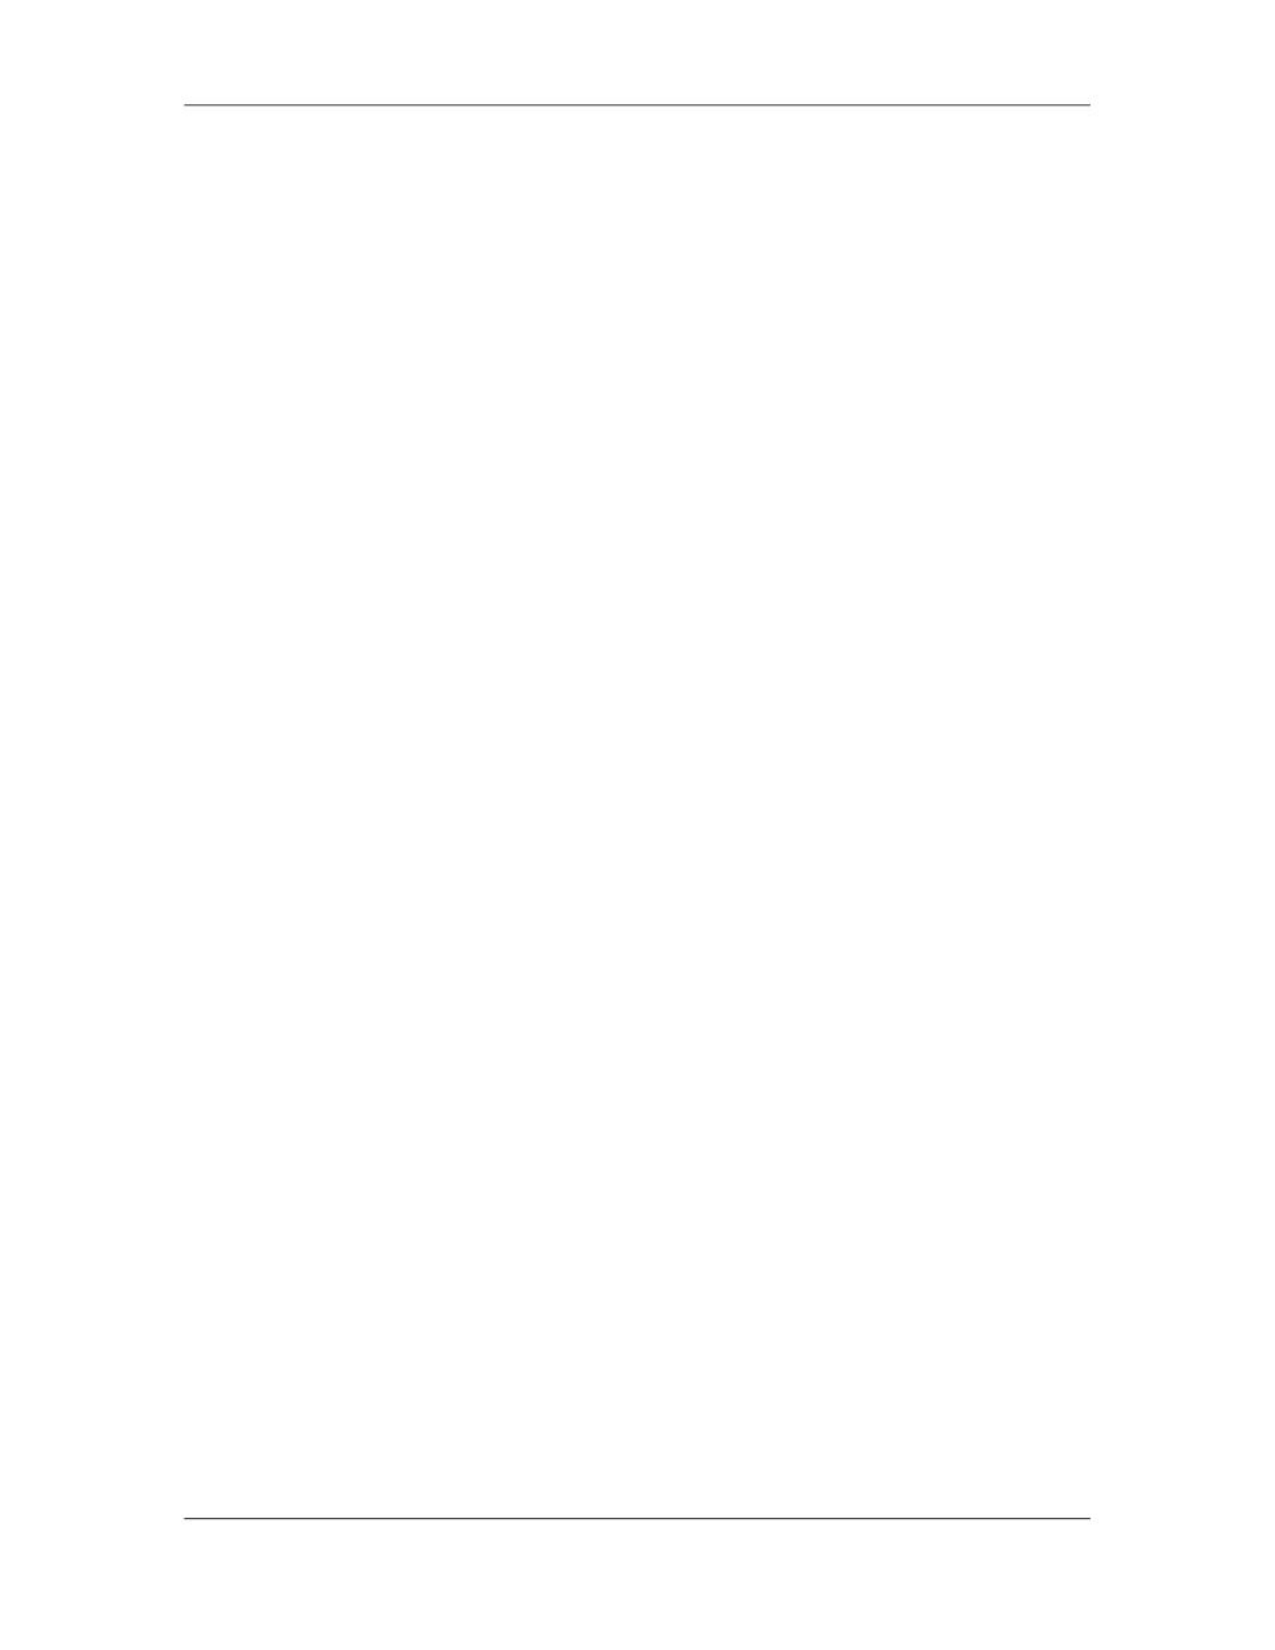

Software Project Management (CS615)

																																																																																																																								•										A product or artifact that is produced, is quantifiable and can be either an
																																																																																																																																							end item in itself or a component item
																																																																																																																								•										A capability to perform a service, such as business functions supporting
																																																																																																																																							production or distribution
																																																																																																																								•										A result, such as new knowledge. For example, a research and

																																																																																																																																							development project develops knowledge that can be used to determine
																																																																																																																																							whether or not a trend is present or a new process will benefit society.

																																																																																																									The presence of repetitive elements does not change the fundamental uniqueness

																																																																																																									of the project work. For example:

																																																																																																																								•										A project to develop a new commercial airliner may require multiple
																																																																																																																																							proto-types.
																																																																																																																								•										A project to bring a new drug to market may require thousands of doses of

																																																																																																																																							the drug to support clinical trials.
																																																																																																																								•										A real estate development project may include hundreds of individual

																																																																																																																																							units.
																																																																																																																								•										A development project (e.g., water and sanitation) may be implemented in
																																																																																																																																							five geographic areas.

																																																																																										3.																						Aims/Tasks/Purpose

																																																																																																																								The projects are designed to achieve specific targets defined in terms of aims,
																																																																																																																								tasks or a purpose. The nature and size of the project depends upon

																																																																																																																								complexity of the task, realization of the aims and scope of the purpose any
																																																																																																																								organization wants to achieve. In short project has to be aimed for achieving

																																																																																																																								certain tasks in a given time frame.

																																																																																										4.																						Limited Time Scale
																																																																																																																								The projects are always designed considering time constraints. Extension to

																																																																																																																								the project completion dead lines are always discouraged as time overrun,
																																																																																																																								costs extra and in some cases opportunity cost for not completing a project is

																																																																																																																								too high.

																																																																																																									Progressive, Elaboration
																																																																																																									Progressive elaboration is a characteristic of projects that accompanies the

																																																																																																									concepts of temporary and unique. “Progressively” means developing thoroughly
																																																																																																									in steps, and continuing steadily by increments while elaborated		means “worked

																																																																																																									out with care and detail; developed thoroughly”

																																																																																																									For example, the project scope will be broadly described early in the project, and
																																																																																																									made more explicit and detailed as the project team develops a better and more

																																																																																																									complete understanding of the objectives and deliverables.

																																																																																																									Progressive elaboration of project specifications must be carefully coordinated
																																																																																																									with proper project scope definition, particularly if the project is performed under

																																																																																																									contract. When properly defined, the scope of the project—the work to be done—

																																																																																											                                                                                                                                 4

																																																																																																																																																																																						© Copyright Virtual University of Pakistan